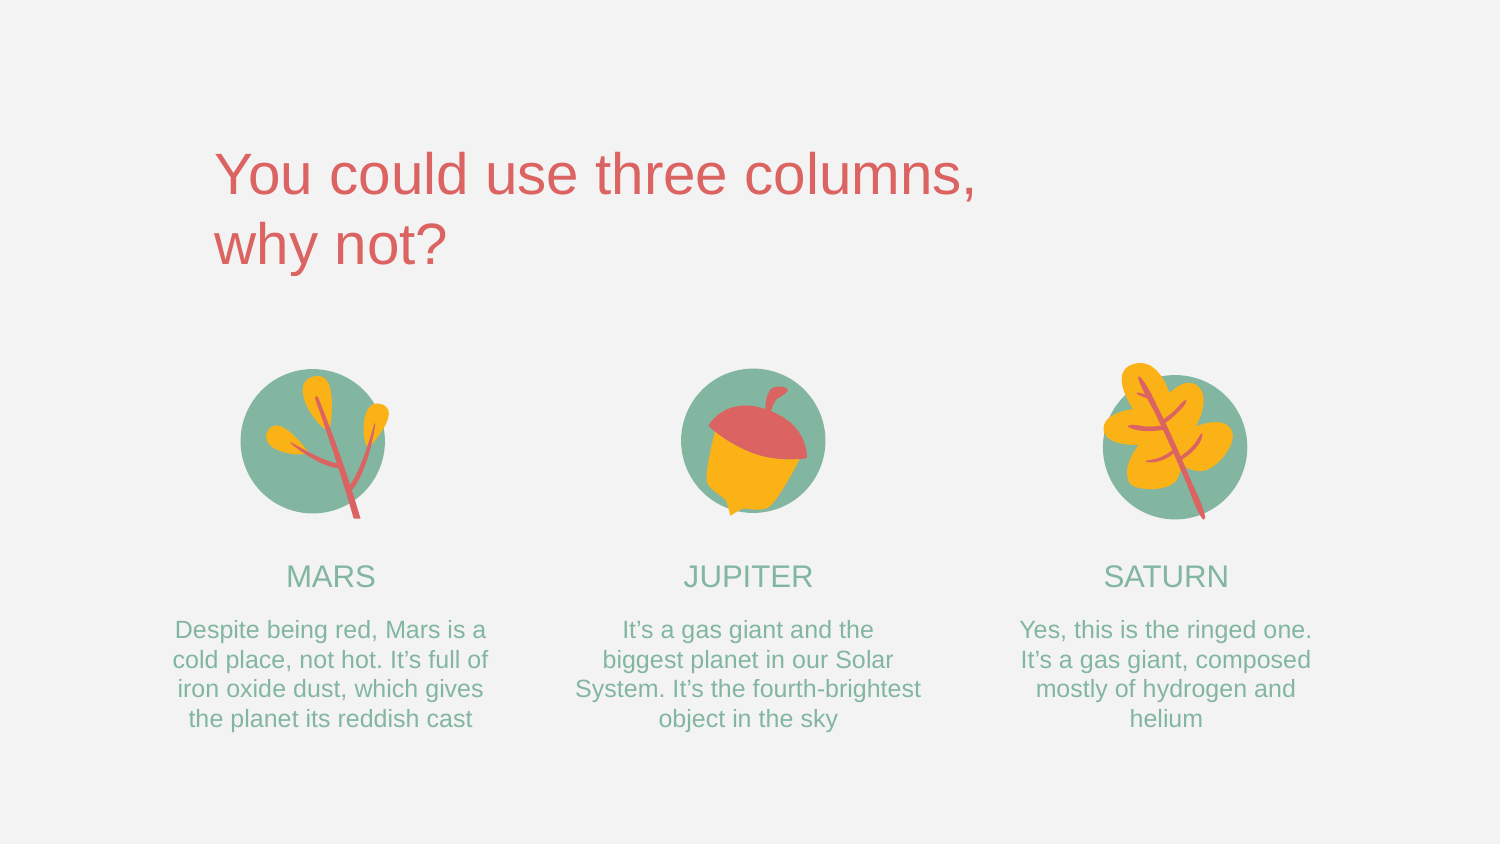

# You could use three columns,
why not?

MARS
JUPITER
SATURN
Despite being red, Mars is a
cold place, not hot. It’s full of
iron oxide dust, which gives
the planet its reddish cast
It’s a gas giant and the
biggest planet in our Solar
System. It’s the fourth-brightest object in the sky

Yes, this is the ringed one.
It’s a gas giant, composed
mostly of hydrogen and
helium